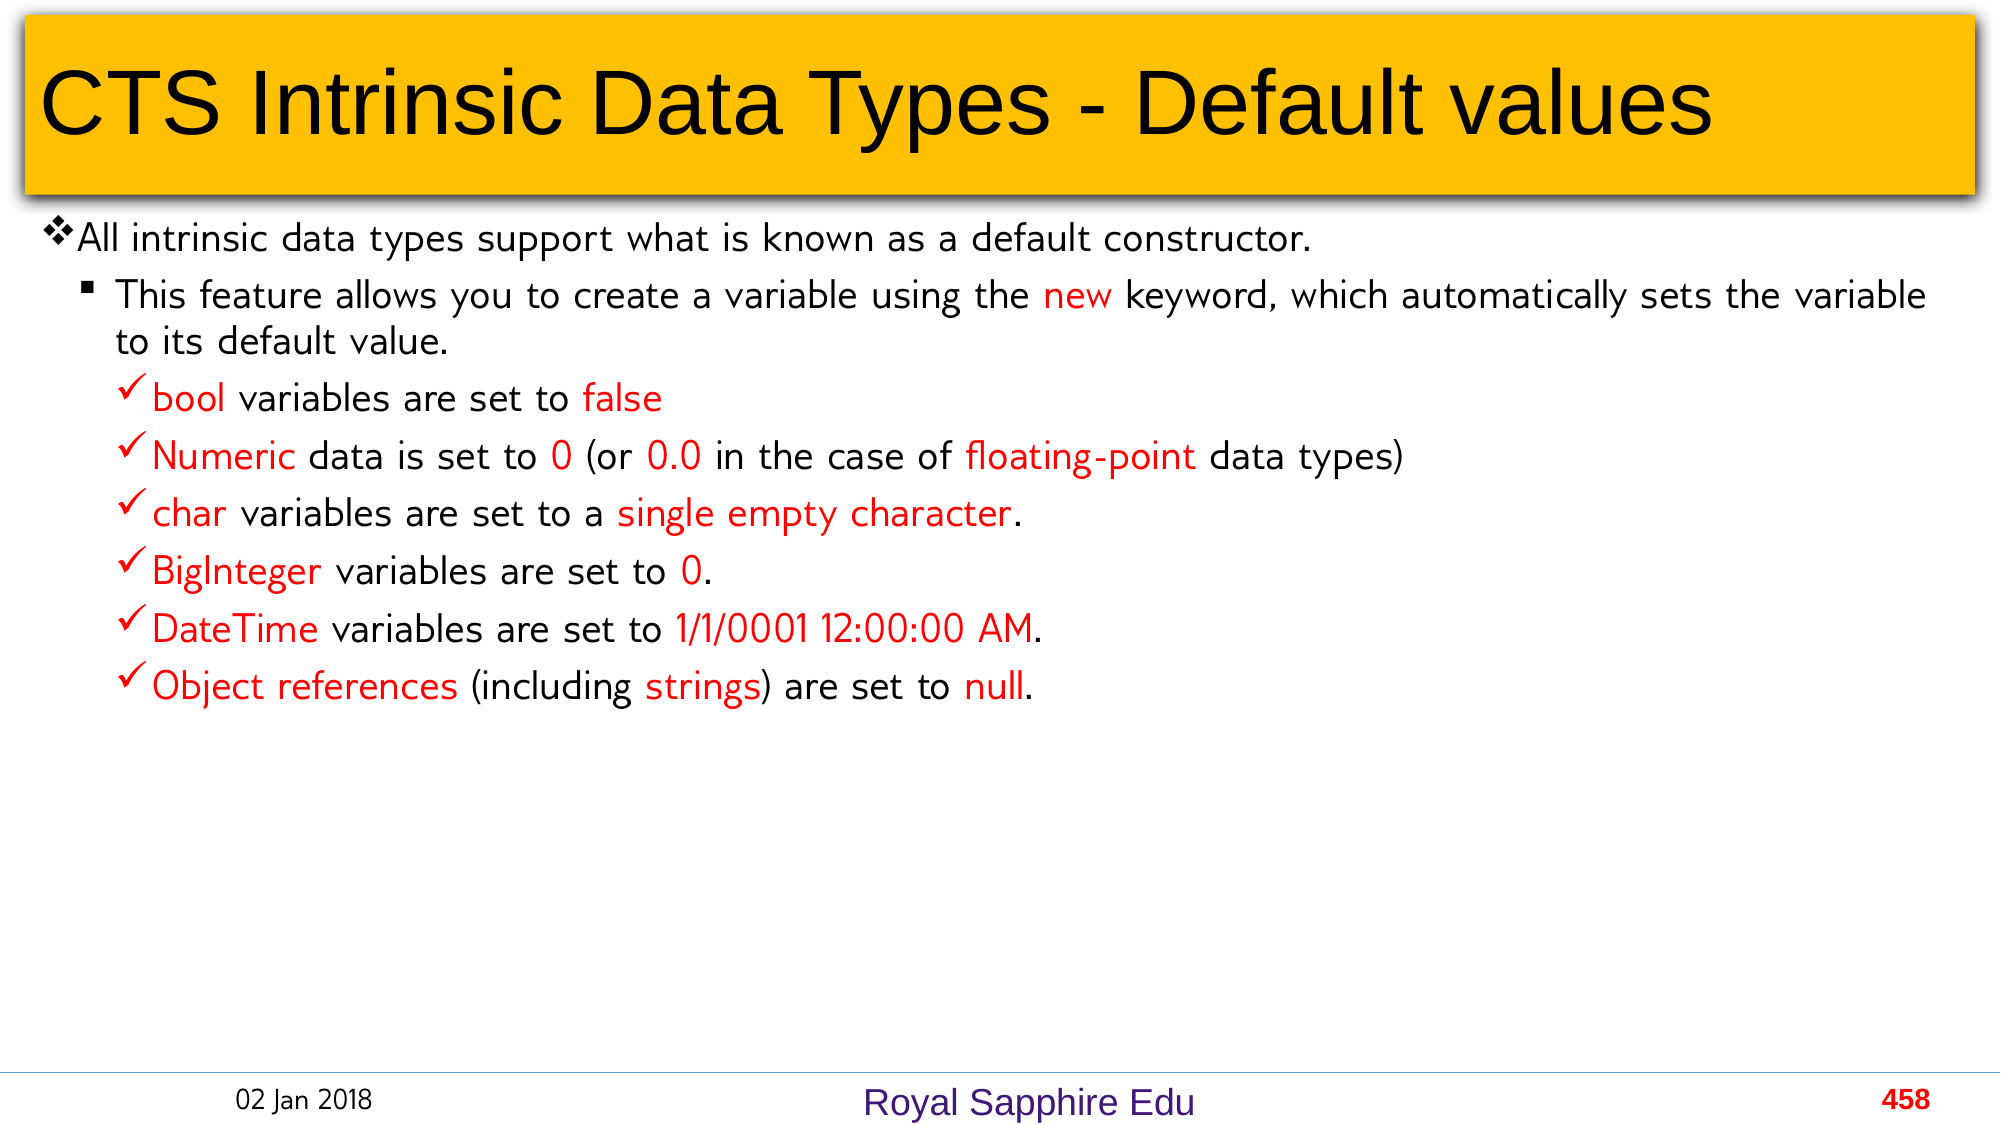

# CTS Intrinsic Data Types - Default values
All intrinsic data types support what is known as a default constructor.
This feature allows you to create a variable using the new keyword, which automatically sets the variable to its default value.
bool variables are set to false
Numeric data is set to 0 (or 0.0 in the case of floating-point data types)
char variables are set to a single empty character.
BigInteger variables are set to 0.
DateTime variables are set to 1/1/0001 12:00:00 AM.
Object references (including strings) are set to null.
02 Jan 2018
458